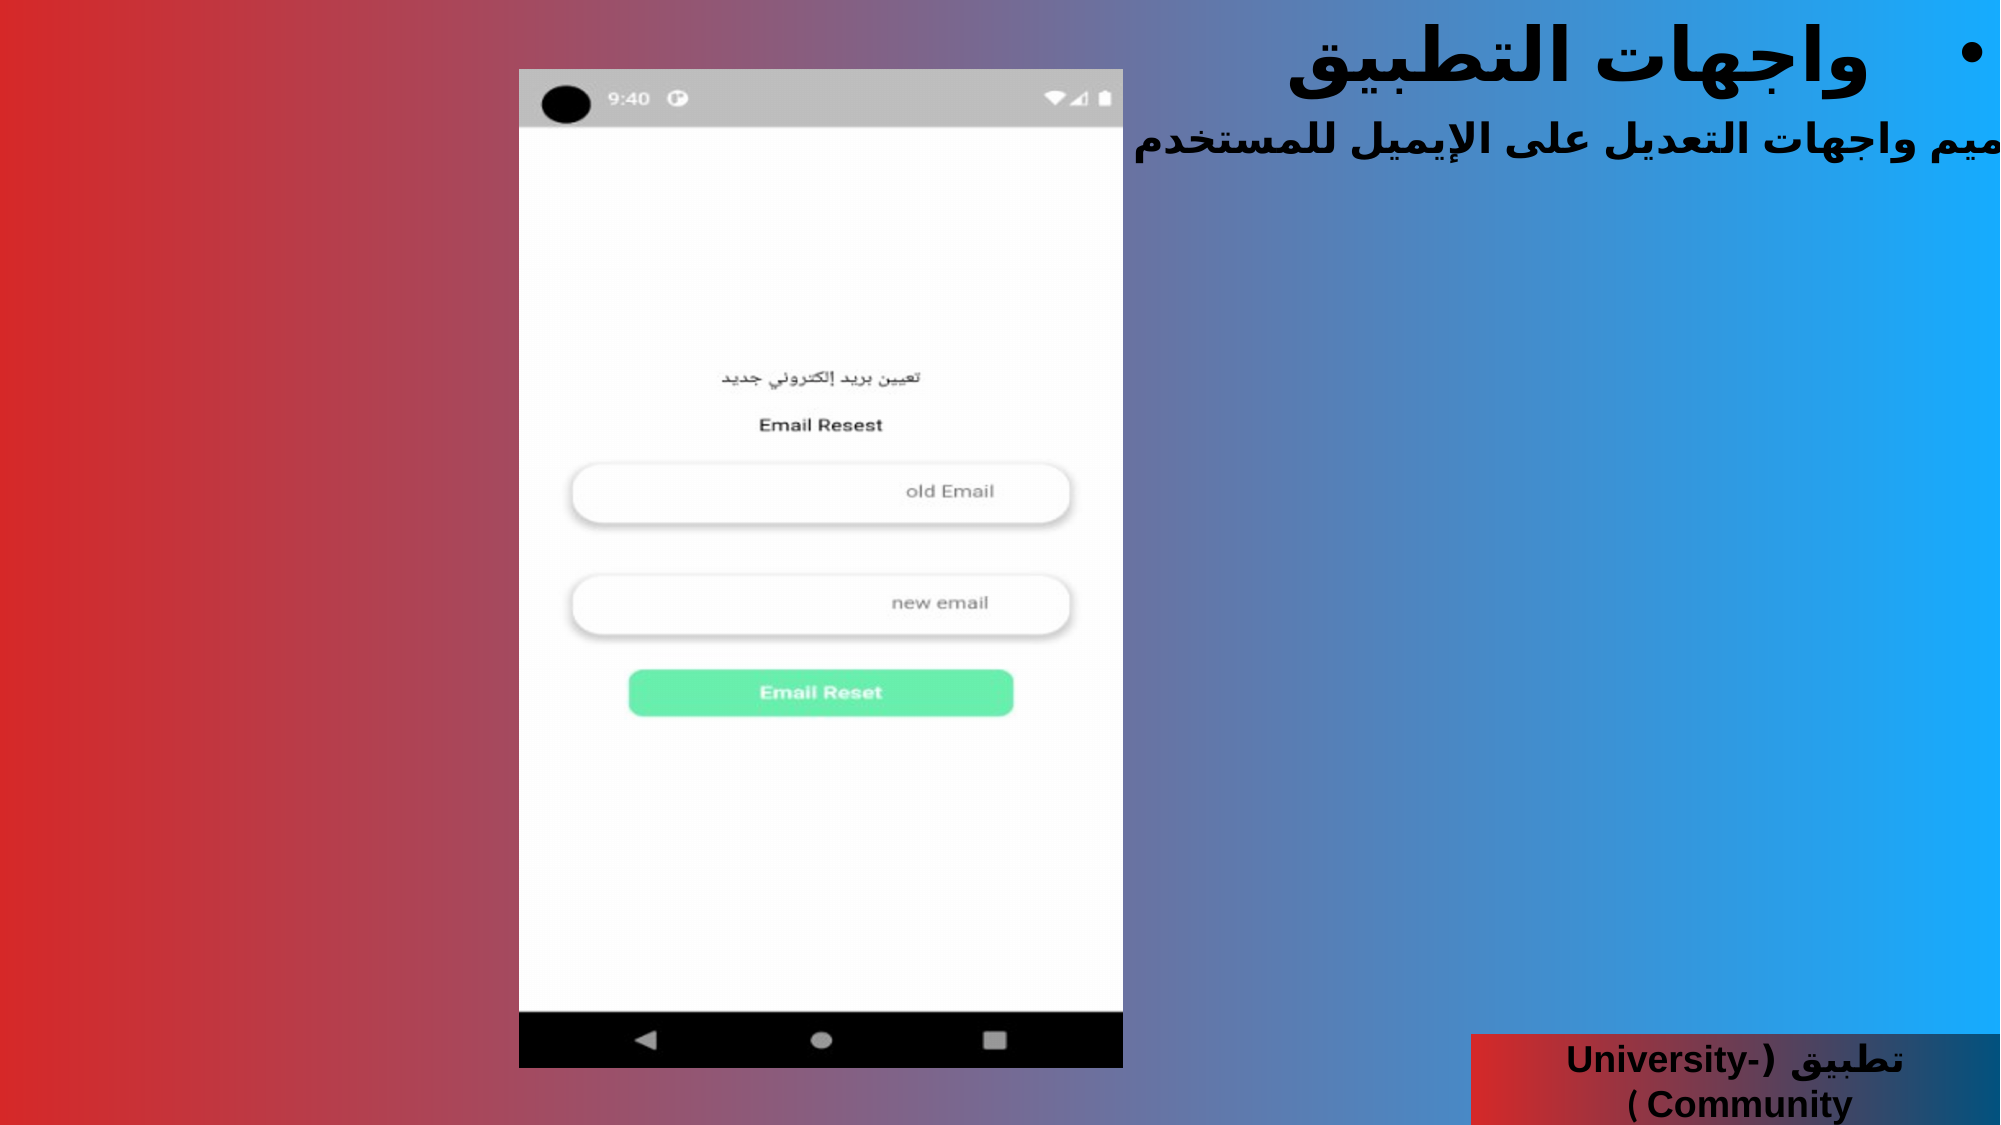

واجهات التطبيق

صميم واجهات التعديل على الإيميل للمستخدم
تطبيق (University-Community )